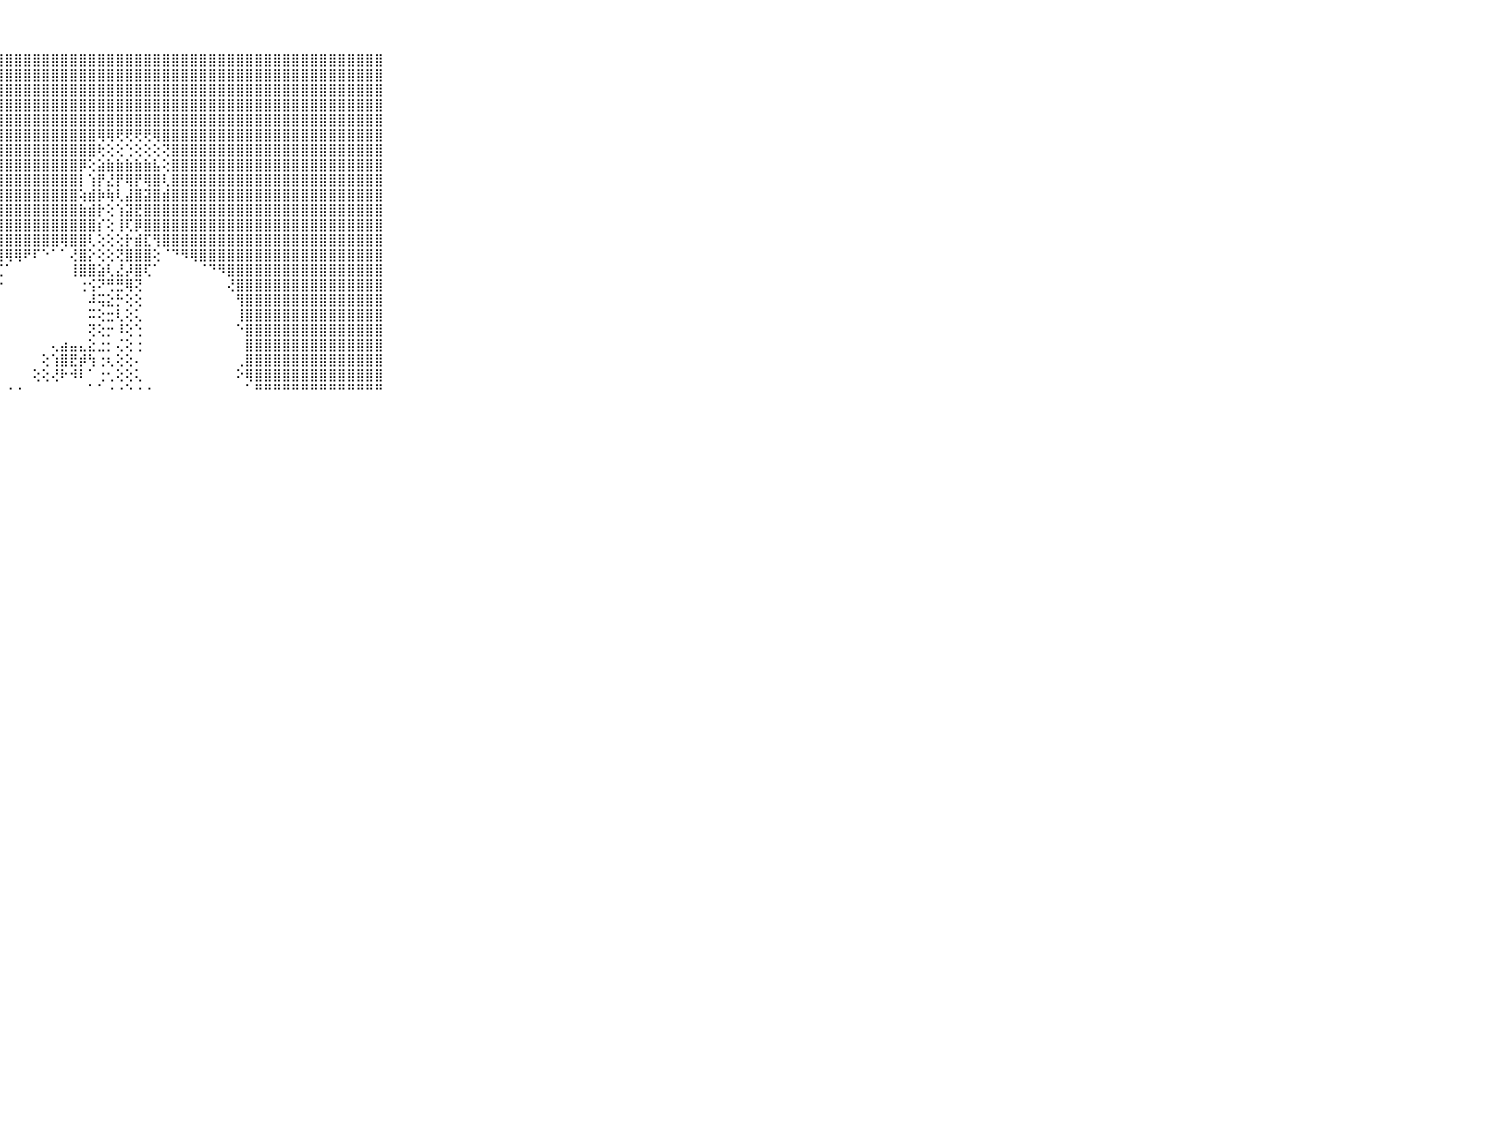

⠀⠀⠀⠀⠀⠀⠀⠀⠀⠀⠀⣿⣿⣿⣿⣿⣿⣿⣿⣿⣿⣿⣿⣿⣿⣿⣿⣿⣿⣿⣿⣿⣿⣿⣿⣿⣿⣿⣿⣿⣿⣿⣿⣿⣿⣿⣿⣿⣿⣿⣿⣿⣿⣿⣿⣿⣿⣿⣿⣿⣿⣿⣿⣿⣿⣿⣿⣿⣿⠀⠀⠀⠀⠀⠀⠀⠀⠀⠀⠀⠀
⠀⠀⠀⠀⠀⠀⠀⠀⠀⠀⠀⣿⣿⣿⣿⣿⣿⣿⣿⣿⣿⣿⣿⣿⣿⣿⣿⣿⣿⣿⣿⣿⣿⣿⣿⣿⣿⣿⣿⣿⣿⣿⣿⣿⣿⣿⣿⣿⣿⣿⣿⣿⣿⣿⣿⣿⣿⣿⣿⣿⣿⣿⣿⣿⣿⣿⣿⣿⣿⠀⠀⠀⠀⠀⠀⠀⠀⠀⠀⠀⠀
⠀⠀⠀⠀⠀⠀⠀⠀⠀⠀⠀⣿⣿⣿⣿⣿⣿⣿⣿⣿⣿⣿⣿⣿⣿⣿⣿⣿⣿⣿⣿⣿⣿⣿⣿⣿⣿⣿⣿⣿⣿⣿⣿⣿⣿⣿⣿⣿⣿⣿⣿⣿⣿⣿⣿⣿⣿⣿⣿⣿⣿⣿⣿⣿⣿⣿⣿⣿⣿⠀⠀⠀⠀⠀⠀⠀⠀⠀⠀⠀⠀
⠀⠀⠀⠀⠀⠀⠀⠀⠀⠀⠀⣿⣿⣿⣿⣿⣿⣿⣿⣿⣿⣿⣿⣿⣿⣿⣿⣿⣿⣿⣿⣿⣿⣿⣿⣿⣿⣿⣿⣿⣿⣿⣿⣿⣿⣿⣿⣿⣿⣿⣿⣿⣿⣿⣿⣿⣿⣿⣿⣿⣿⣿⣿⣿⣿⣿⣿⣿⣿⠀⠀⠀⠀⠀⠀⠀⠀⠀⠀⠀⠀
⠀⠀⠀⠀⠀⠀⠀⠀⠀⠀⠀⣿⣿⣿⣿⣿⣿⣿⣿⣿⣿⣿⣿⣿⣿⣿⣿⣿⣿⣿⣿⣿⣿⣿⣿⣿⣿⣿⣿⣿⣿⣿⣿⣿⣿⣿⣿⣿⣿⣿⣿⣿⣿⣿⣿⣿⣿⣿⣿⣿⣿⣿⣿⣿⣿⣿⣿⣿⣿⠀⠀⠀⠀⠀⠀⠀⠀⠀⠀⠀⠀
⠀⠀⠀⠀⠀⠀⠀⠀⠀⠀⠀⣿⣿⣿⣿⣿⣿⣿⣿⣿⣿⣿⣿⣿⣿⣿⣿⣿⣿⣿⣿⣿⣿⣿⣿⣿⣿⣿⢿⢿⢟⢟⢟⢟⢿⣿⣿⣿⣿⣿⣿⣿⣿⣿⣿⣿⣿⣿⣿⣿⣿⣿⣿⣿⣿⣿⣿⣿⣿⠀⠀⠀⠀⠀⠀⠀⠀⠀⠀⠀⠀
⠀⠀⠀⠀⠀⠀⠀⠀⠀⠀⠀⣿⣿⣿⣿⣿⣿⣿⣿⣿⣿⣿⣿⣿⣿⣿⣿⣿⣿⣿⣿⣿⣿⣿⣿⣿⣿⣿⢗⢕⢕⢑⢕⢕⢕⢝⣿⣿⣿⣿⣿⣿⣿⣿⣿⣿⣿⣿⣿⣿⣿⣿⣿⣿⣿⣿⣿⣿⣿⠀⠀⠀⠀⠀⠀⠀⠀⠀⠀⠀⠀
⠀⠀⠀⠀⠀⠀⠀⠀⠀⠀⠀⣿⣿⣿⣿⣿⣿⣿⣿⣿⣿⣿⣿⣿⣿⣿⣿⣿⣿⣿⣿⣿⣿⣿⣿⣿⡿⢕⣵⣷⣷⣷⣷⣷⣧⢕⣿⣿⣿⣿⣿⣿⣿⣿⣿⣿⣿⣿⣿⣿⣿⣿⣿⣿⣿⣿⣿⣿⣿⠀⠀⠀⠀⠀⠀⠀⠀⠀⠀⠀⠀
⠀⠀⠀⠀⠀⠀⠀⠀⠀⠀⠀⣿⣿⣿⣿⣿⣿⣿⣿⣿⣿⣿⣿⣿⣿⣿⣿⣿⣿⣿⣿⣿⣿⣿⣿⣿⡇⢱⡟⣜⡟⢿⡟⢿⣿⢇⣿⣿⣿⣿⣿⣿⣿⣿⣿⣿⣿⣿⣿⣿⣿⣿⣿⣿⣿⣿⣿⣿⣿⠀⠀⠀⠀⠀⠀⠀⠀⠀⠀⠀⠀
⠀⠀⠀⠀⠀⠀⠀⠀⠀⠀⠀⣿⣿⣿⣿⣿⣿⣿⣿⣿⣿⣿⣿⣿⣿⣿⣿⣿⣿⣿⣿⣿⣿⣿⣿⣿⢵⣾⡷⢷⢇⣼⣿⣽⣿⣾⣿⣿⣿⣿⣿⣿⣿⣿⣿⣿⣿⣿⣿⣿⣿⣿⣿⣿⣿⣿⣿⣿⣿⠀⠀⠀⠀⠀⠀⠀⠀⠀⠀⠀⠀
⠀⠀⠀⠀⠀⠀⠀⠀⠀⠀⠀⣿⣿⣿⣿⣿⣿⣿⣿⣿⣿⣿⣿⣿⣿⣿⣿⣿⣿⣿⣿⣿⣿⣿⣿⣿⣷⣾⡗⢕⢱⣽⣟⣿⣿⣿⣿⣿⣿⣿⣿⣿⣿⣿⣿⣿⣿⣿⣿⣿⣿⣿⣿⣿⣿⣿⣿⣿⣿⠀⠀⠀⠀⠀⠀⠀⠀⠀⠀⠀⠀
⠀⠀⠀⠀⠀⠀⠀⠀⠀⠀⠀⣿⣿⣿⣿⣿⣿⣿⣿⣿⣿⣿⣿⣿⣿⣿⣿⣿⣿⣿⣿⣿⣿⣿⣿⣿⣿⣿⡎⢕⢸⢏⡿⣿⣿⣿⣿⣿⣿⣿⣿⣿⣿⣿⣿⣿⣿⣿⣿⣿⣿⣿⣿⣿⣿⣿⣿⣿⣿⠀⠀⠀⠀⠀⠀⠀⠀⠀⠀⠀⠀
⠀⠀⠀⠀⠀⠀⠀⠀⠀⠀⠀⣿⣿⣿⣿⣿⣿⣿⣿⣿⣿⣿⣿⣿⣿⣿⣿⣿⣿⣿⣿⣿⣿⣿⢿⣿⣿⢇⢕⢕⢕⡗⣾⣏⢻⣿⣿⣿⣿⣿⣿⣿⣿⣿⣿⣿⣿⣿⣿⣿⣿⣿⣿⣿⣿⣿⣿⣿⣿⠀⠀⠀⠀⠀⠀⠀⠀⠀⠀⠀⠀
⠀⠀⠀⠀⠀⠀⠀⠀⠀⠀⠀⣿⣿⣿⣿⣿⣿⣿⣿⣿⣿⣿⣿⣿⣿⣿⣿⣿⢿⢿⠟⠏⠑⠁⠁⢜⣿⡕⢕⢕⢝⣿⣿⣿⢕⠈⠙⠻⢿⣿⣿⣿⣿⣿⣿⣿⣿⣿⣿⣿⣿⣿⣿⣿⣿⣿⣿⣿⣿⠀⠀⠀⠀⠀⠀⠀⠀⠀⠀⠀⠀
⠀⠀⠀⠀⠀⠀⠀⠀⠀⠀⠀⣿⣿⣿⣿⣿⣿⣿⣿⣿⣿⣿⣿⣿⣿⣿⣿⢏⠁⠀⠀⠀⠀⠀⠀⢸⣿⣿⣵⢇⣜⡼⣿⢏⠁⠀⠀⠀⠀⠈⠙⠻⣿⣿⣿⣿⣿⣿⣿⣿⣿⣿⣿⣿⣿⣿⣿⣿⣿⠀⠀⠀⠀⠀⠀⠀⠀⠀⠀⠀⠀
⠀⠀⠀⠀⠀⠀⠀⠀⠀⠀⠀⣿⣿⣿⣿⣿⣿⣿⣿⣿⣿⣿⣿⣿⣿⣿⣟⠑⠀⠀⠀⠀⠀⠀⠀⠀⢐⢪⠝⢛⣛⢿⢝⠀⠀⠀⠀⠀⠀⠀⠀⠀⢜⣿⣿⣿⣿⣿⣿⣿⣿⣿⣿⣿⣿⣿⣿⣿⣿⠀⠀⠀⠀⠀⠀⠀⠀⠀⠀⠀⠀
⠀⠀⠀⠀⠀⠀⠀⠀⠀⠀⠀⣿⣿⣿⣿⣿⣿⣿⣿⣿⣿⣿⣿⣿⣿⡿⠃⠀⠀⠀⠀⠀⠀⠀⠀⠀⠀⠼⢭⣕⡓⢕⢕⠀⠀⠀⠀⠀⠀⠀⠀⠀⠀⢻⣿⣿⣿⣿⣿⣿⣿⣿⣿⣿⣿⣿⣿⣿⣿⠀⠀⠀⠀⠀⠀⠀⠀⠀⠀⠀⠀
⠀⠀⠀⠀⠀⠀⠀⠀⠀⠀⠀⣿⣿⣿⣿⣿⣿⣿⣿⣿⣿⣿⣿⣿⡿⠀⠀⠀⠀⠀⠀⠀⠀⠀⠀⠀⠀⠭⢕⣒⢇⢕⢅⠀⠀⠀⠀⠀⠀⠀⠀⠀⠀⢸⣿⣿⣿⣿⣿⣿⣿⣿⣿⣿⣿⣿⣿⣿⣿⠀⠀⠀⠀⠀⠀⠀⠀⠀⠀⠀⠀
⠀⠀⠀⠀⠀⠀⠀⠀⠀⠀⠀⣿⣿⣿⣿⣿⣿⣿⣿⣿⣿⣿⣿⡟⠑⠀⠀⠀⠀⠀⠀⠀⠀⠀⠀⠀⠀⢝⢕⡒⠸⢕⢑⠀⠀⠀⠀⠀⠀⠀⠀⠀⠀⠑⣿⣿⣿⣿⣿⣿⣿⣿⣿⣿⣿⣿⣿⣿⣿⠀⠀⠀⠀⠀⠀⠀⠀⠀⠀⠀⠀
⠀⠀⠀⠀⠀⠀⠀⠀⠀⠀⠀⣿⣿⣿⣿⣿⣿⣿⣿⣿⣿⣿⣿⢕⢄⠀⠀⠀⠀⠀⠀⠀⠀⢄⣴⣤⣄⣕⣐⡂⢌⢕⢐⠀⠀⠀⠀⠀⠀⠀⠀⠀⠀⠀⣿⣿⣿⣿⣿⣿⣿⣿⣿⣿⣿⣿⣿⣿⣿⠀⠀⠀⠀⠀⠀⠀⠀⠀⠀⠀⠀
⠀⠀⠀⠀⠀⠀⠀⠀⠀⠀⠀⣿⣿⣿⣿⣿⣿⣿⣿⣿⣿⣿⠇⠀⠀⠀⠀⠀⠀⠀⠀⠀⢕⢱⣿⣟⡾⢳⢐⢆⢕⢕⠄⠀⠀⠀⠀⠀⠀⠀⠀⠀⠀⢀⣿⣿⣿⣿⣿⣿⣿⣿⣿⣿⣿⣿⣿⣿⣿⠀⠀⠀⠀⠀⠀⠀⠀⠀⠀⠀⠀
⠀⠀⠀⠀⠀⠀⠀⠀⠀⠀⠀⣿⣿⣿⣿⣿⣿⣿⣿⣿⣿⡇⠀⠀⠀⠀⠀⠀⠀⠀⠀⢕⢕⢜⠗⠺⠇⠁⢐⢂⢕⢕⢅⠀⠀⠀⠀⠀⠀⠀⠀⠀⠀⠕⢿⣿⣿⣿⣿⣿⣿⣿⣿⣿⣿⣿⣿⣿⣿⠀⠀⠀⠀⠀⠀⠀⠀⠀⠀⠀⠀
⠀⠀⠀⠀⠀⠀⠀⠀⠀⠀⠀⠛⠛⠛⠛⠛⠛⠛⠛⠛⠛⠛⠐⠀⠀⠀⠀⠀⠐⠐⠀⠀⠀⠀⠀⠀⠀⠁⠁⠐⠐⠑⠐⠐⠀⠀⠀⠀⠀⠀⠀⠀⠀⠀⠁⠛⠛⠛⠛⠛⠛⠛⠛⠛⠛⠛⠛⠛⠛⠀⠀⠀⠀⠀⠀⠀⠀⠀⠀⠀⠀